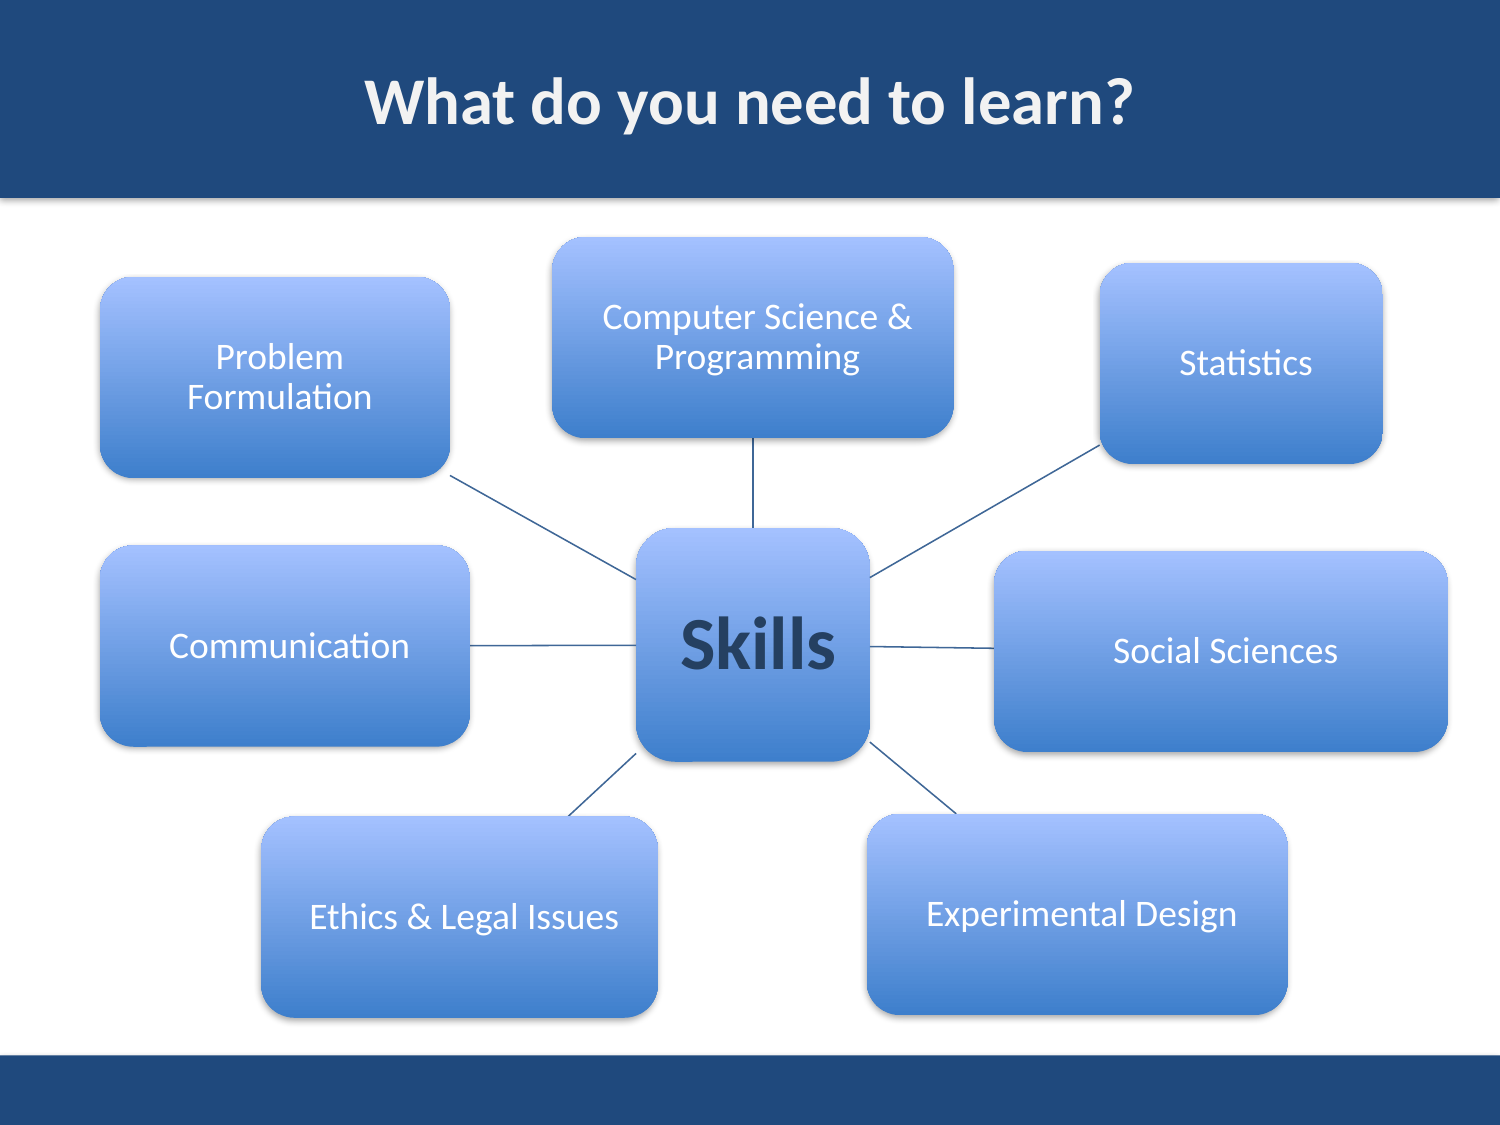

# What do you need to learn?
Skills
Computer Science & Programming
Statistics
Social Sciences
Experimental Design
Ethics & Legal Issues
Communication
Problem Formulation